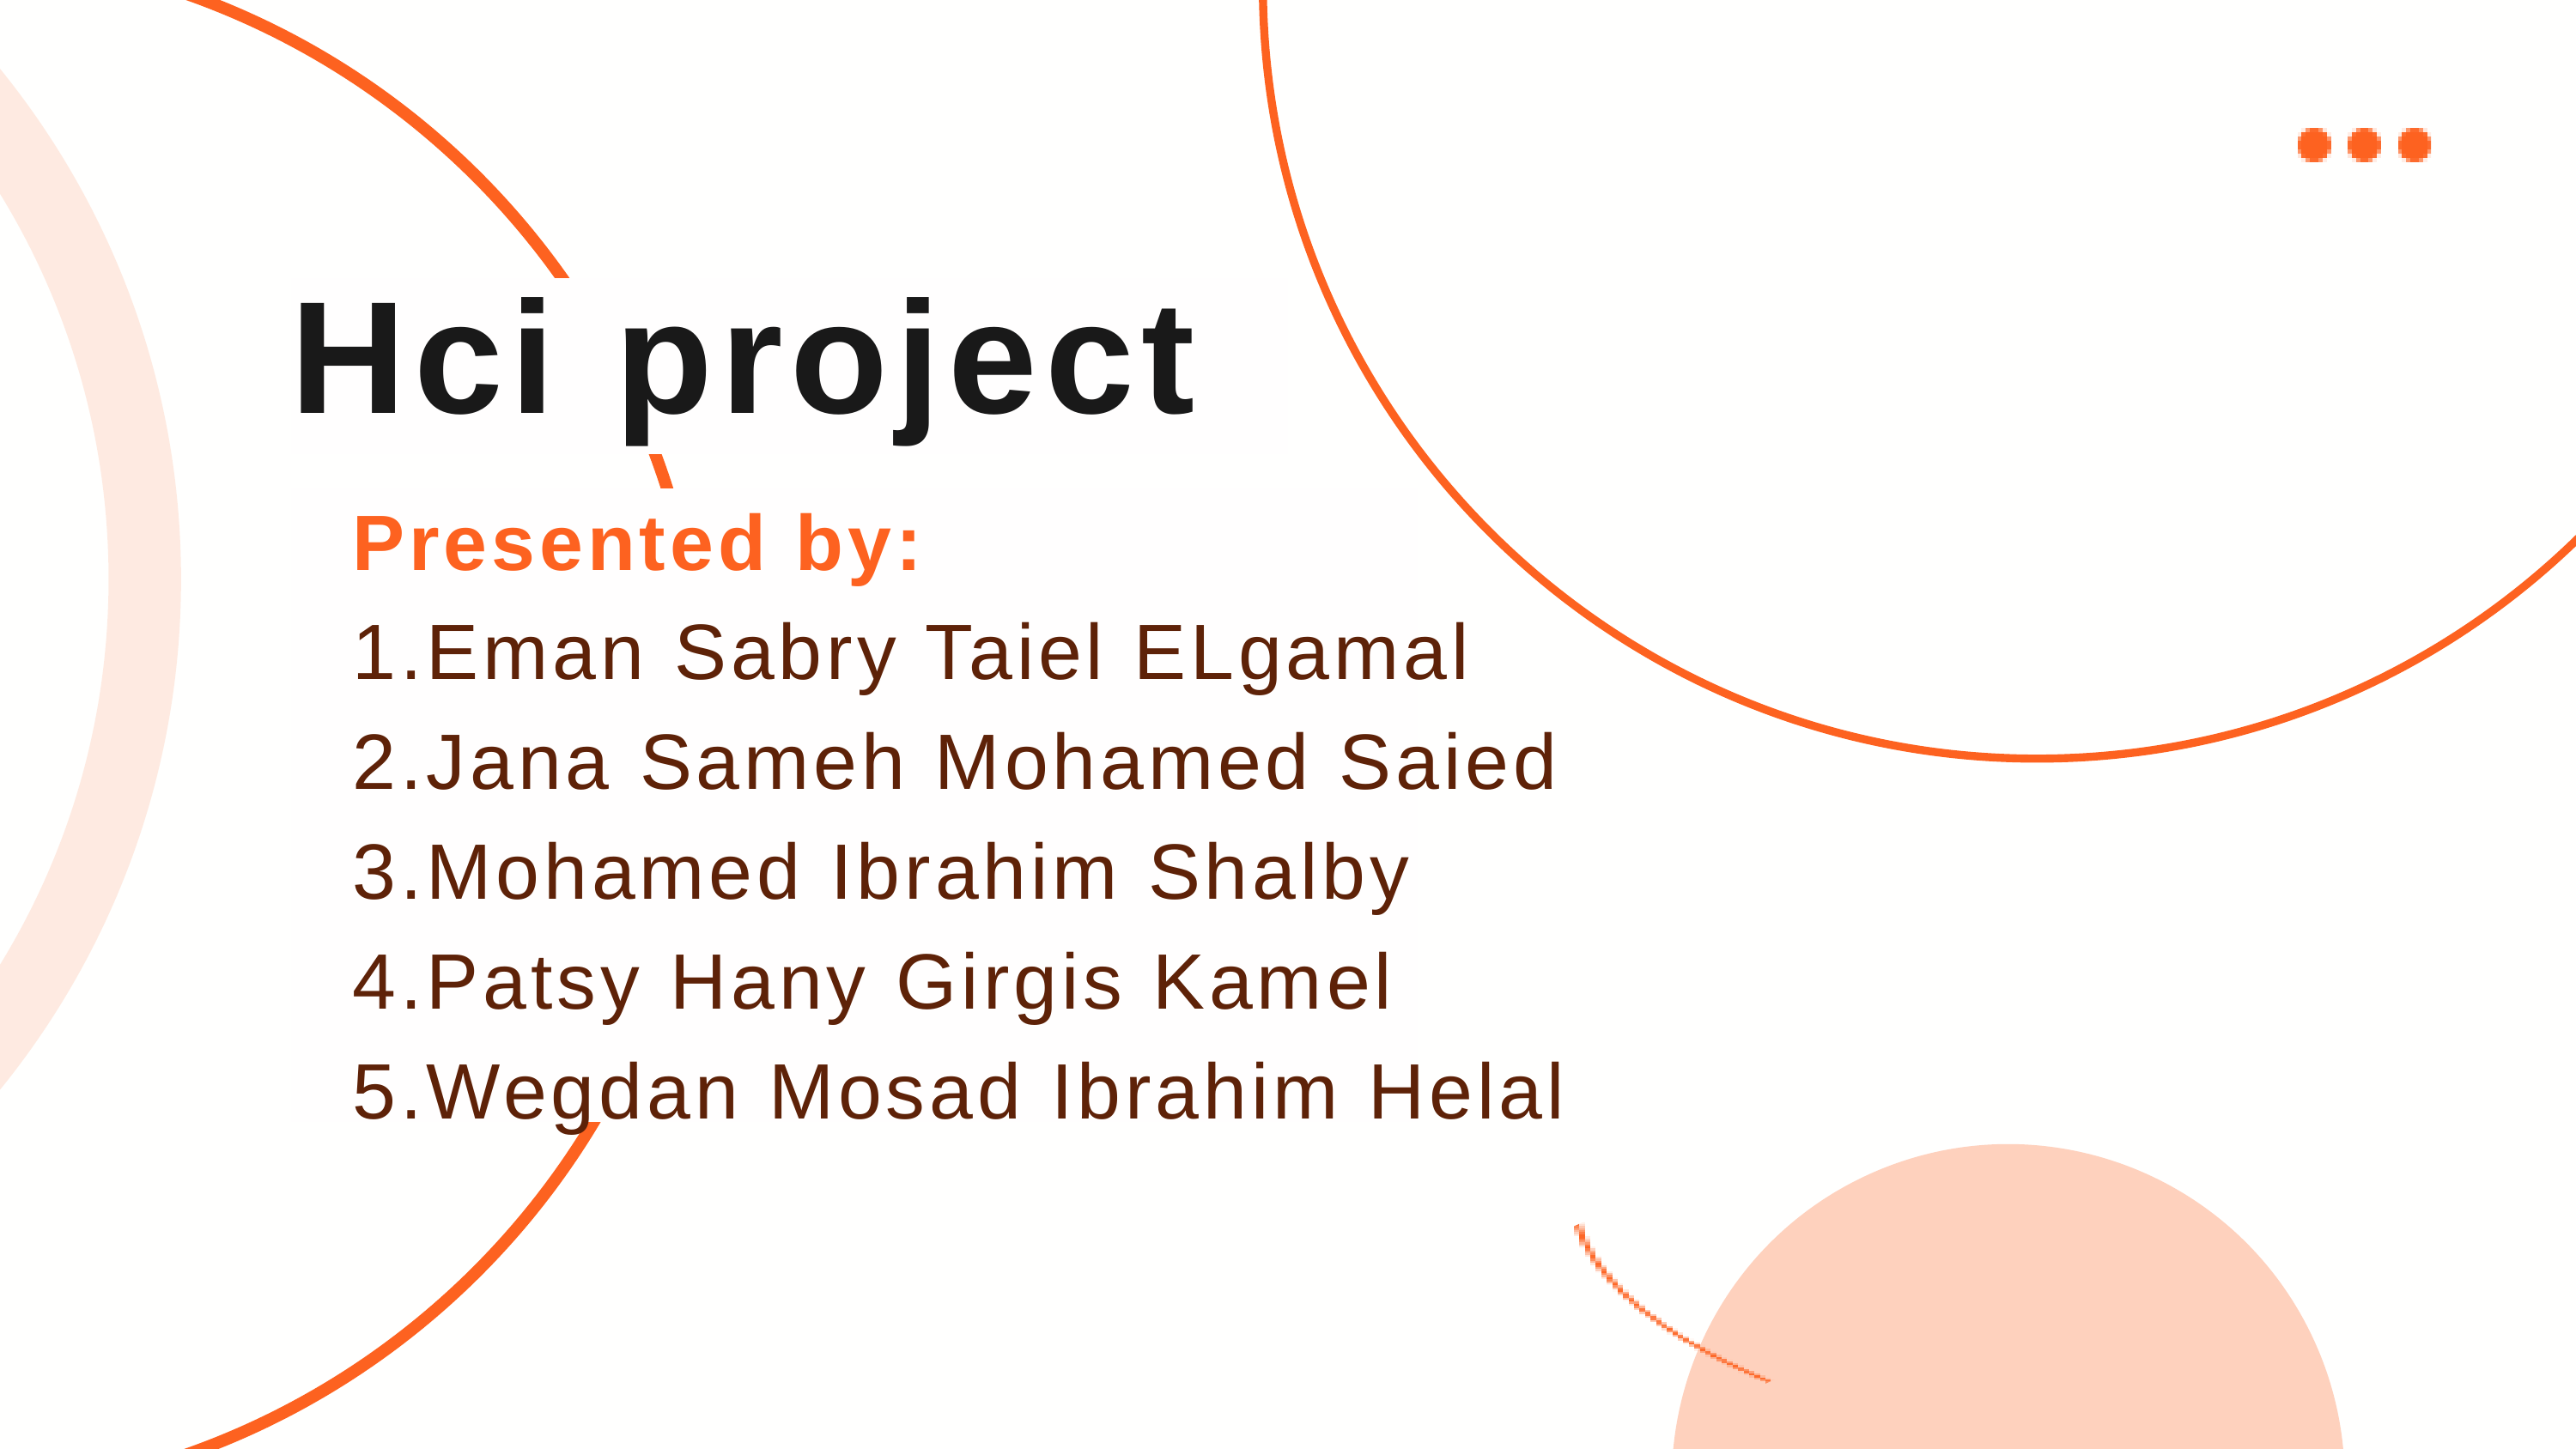

Hci project
Presented by:
1.Eman Sabry Taiel ELgamal
2.Jana Sameh Mohamed Saied
3.Mohamed Ibrahim Shalby
4.Patsy Hany Girgis Kamel
5.Wegdan Mosad Ibrahim Helal